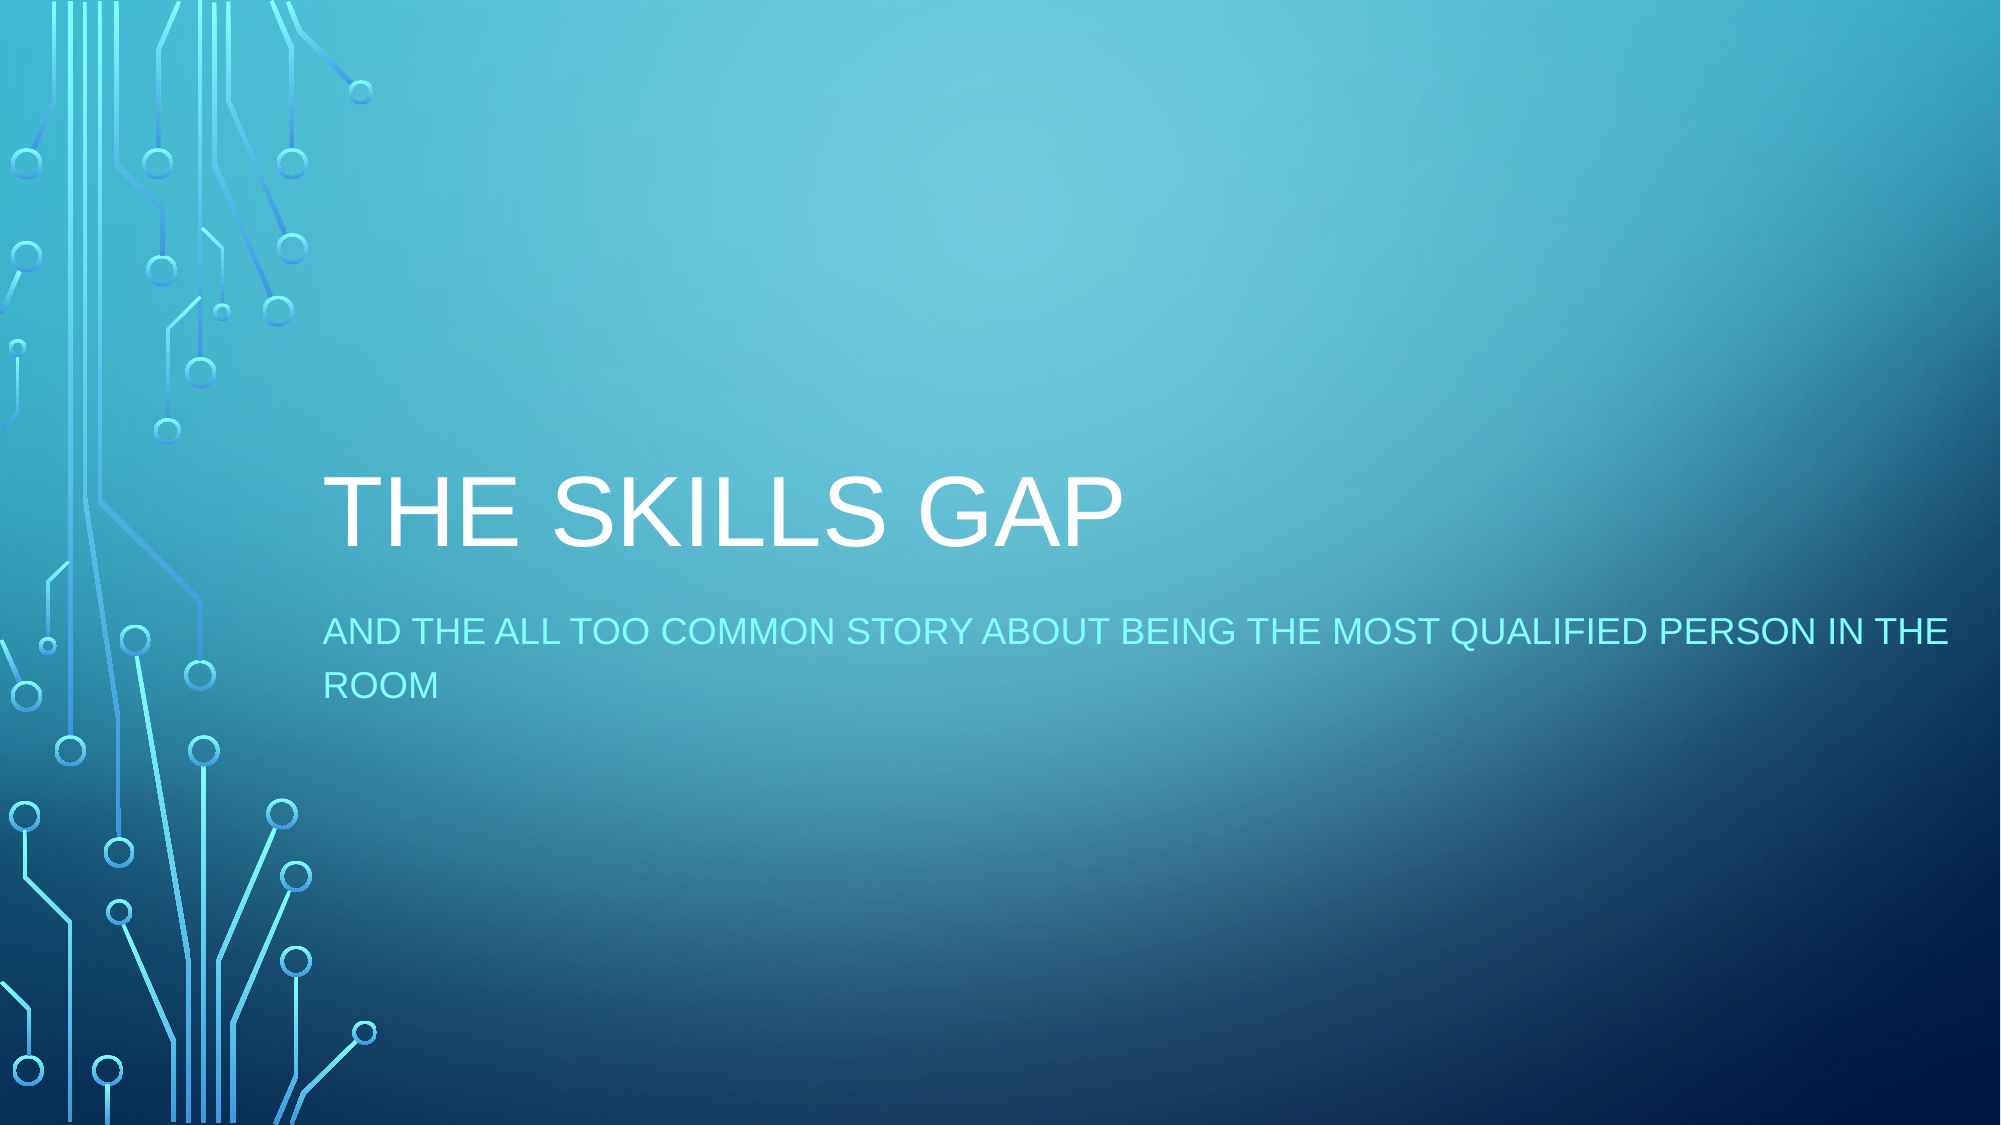

# The skills gap
And the all too common story about being the most qualified person in the room